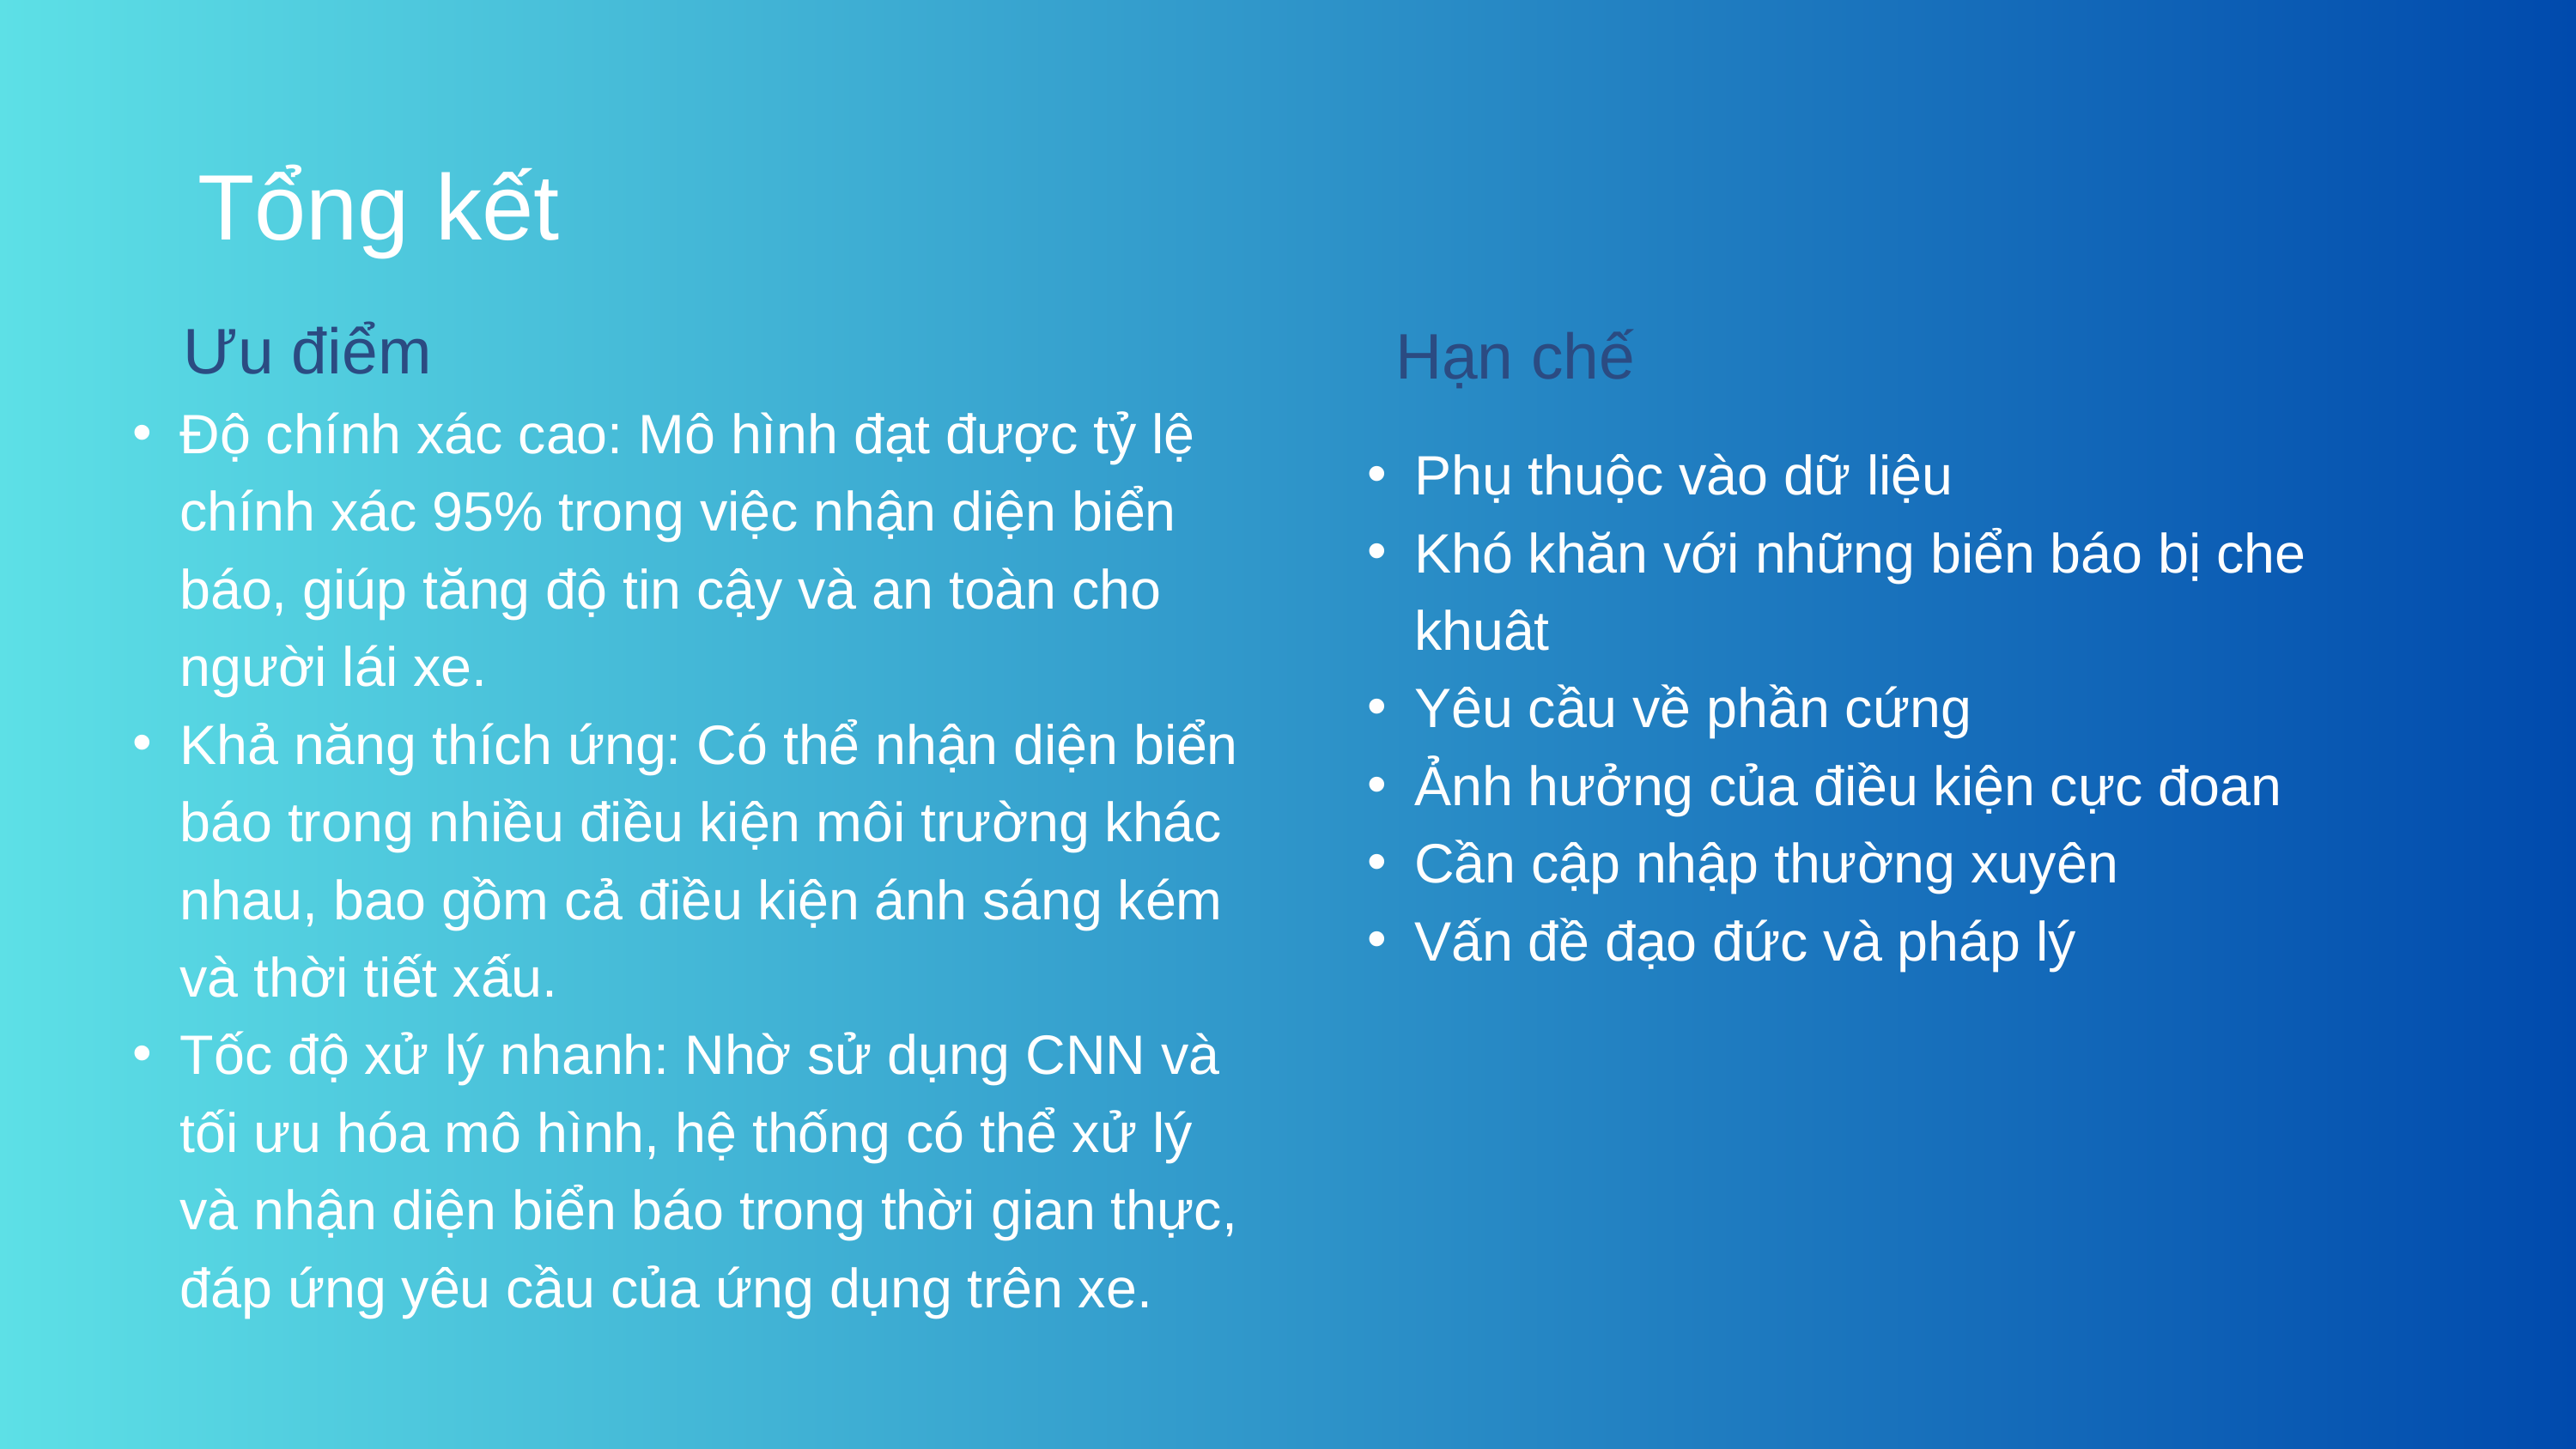

Tổng kết
Ưu điểm
Hạn chế

Độ chính xác cao: Mô hình đạt được tỷ lệ chính xác 95% trong việc nhận diện biển báo, giúp tăng độ tin cậy và an toàn cho người lái xe.
Khả năng thích ứng: Có thể nhận diện biển báo trong nhiều điều kiện môi trường khác nhau, bao gồm cả điều kiện ánh sáng kém và thời tiết xấu.
Tốc độ xử lý nhanh: Nhờ sử dụng CNN và tối ưu hóa mô hình, hệ thống có thể xử lý và nhận diện biển báo trong thời gian thực, đáp ứng yêu cầu của ứng dụng trên xe.

Phụ thuộc vào dữ liệu
Khó khăn với những biển báo bị che khuât
Yêu cầu về phần cứng
Ảnh hưởng của điều kiện cực đoan
Cần cập nhập thường xuyên
Vấn đề đạo đức và pháp lý